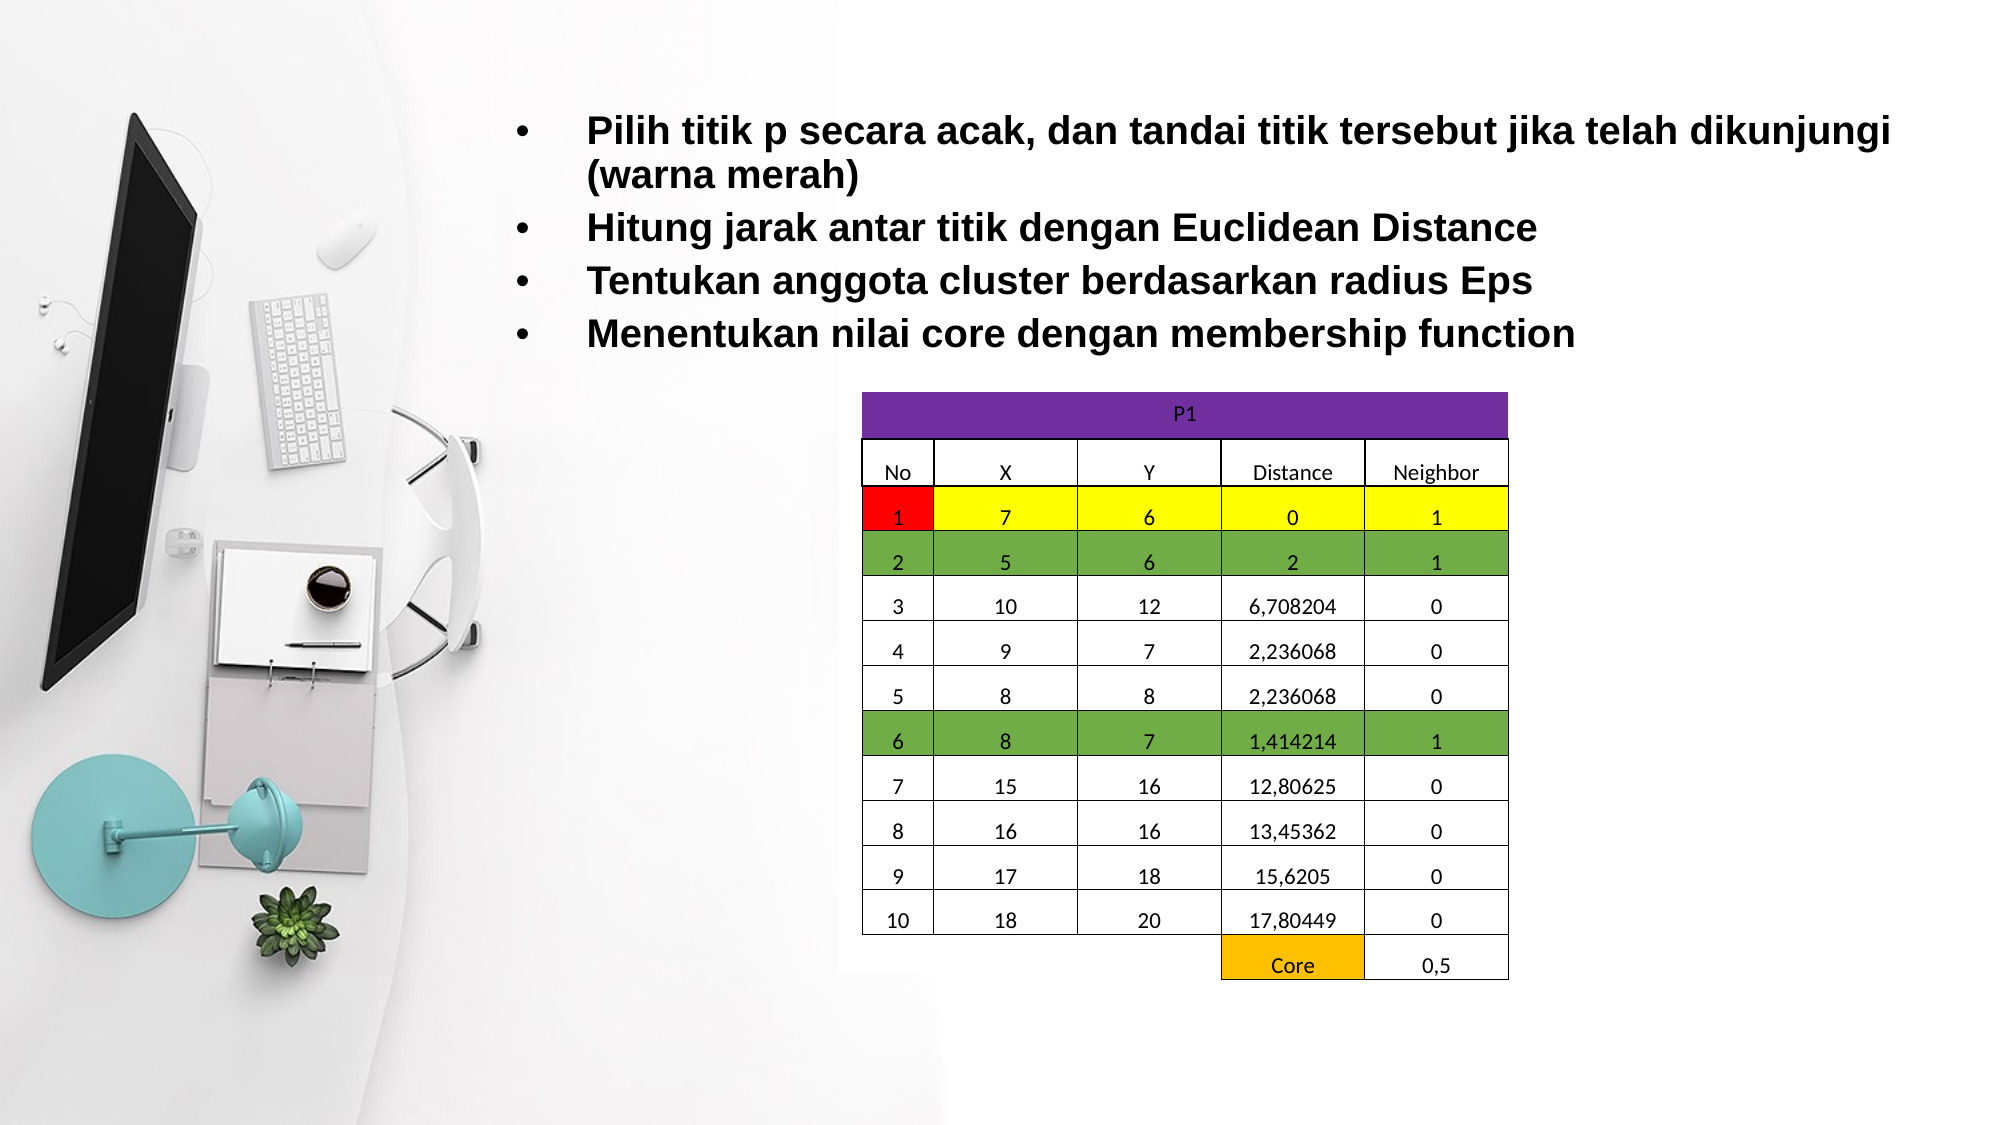

Pilih titik p secara acak, dan tandai titik tersebut jika telah dikunjungi (warna merah)
Hitung jarak antar titik dengan Euclidean Distance
Tentukan anggota cluster berdasarkan radius Eps
Menentukan nilai core dengan membership function

| P1 |  |  |  |  |
| --- | --- | --- | --- | --- |
| No | X | Y | Distance | Neighbor |
| 1 | 7 | 6 | 0 | 1 |
| 2 | 5 | 6 | 2 | 1 |
| 3 | 10 | 12 | 6,708204 | 0 |
| 4 | 9 | 7 | 2,236068 | 0 |
| 5 | 8 | 8 | 2,236068 | 0 |
| 6 | 8 | 7 | 1,414214 | 1 |
| 7 | 15 | 16 | 12,80625 | 0 |
| 8 | 16 | 16 | 13,45362 | 0 |
| 9 | 17 | 18 | 15,6205 | 0 |
| 10 | 18 | 20 | 17,80449 | 0 |
|  |  |  | Core | 0,5 |